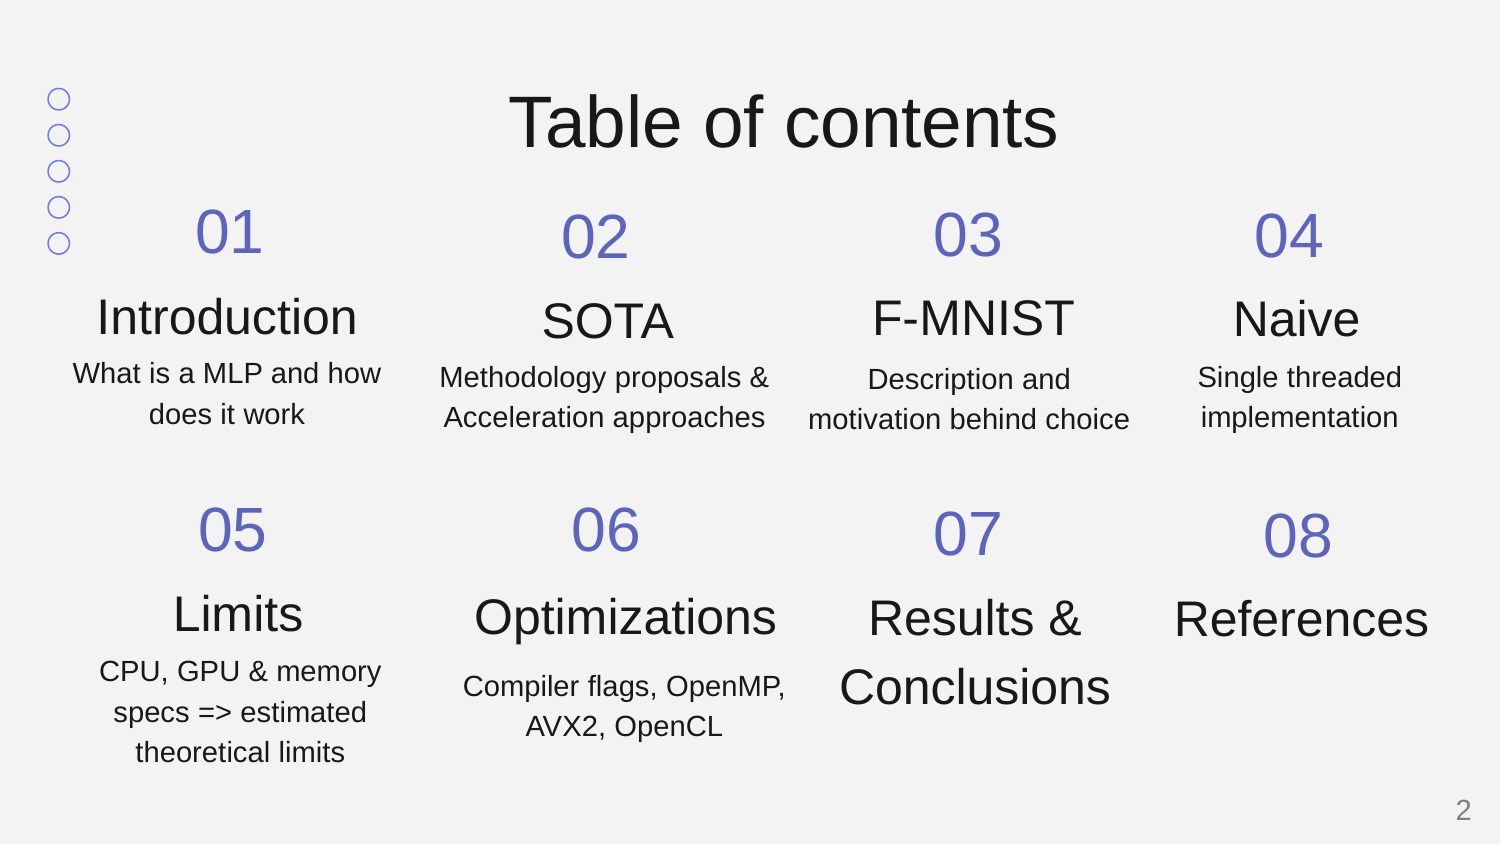

# Table of contents
01
03
04
02
Introduction
Naive
SOTA
F-MNIST
What is a MLP and how does it work
Methodology proposals & Acceleration approaches
Single threaded implementation
Description and motivation behind choice
05
06
07
08
Limits

Optimizations
References
CPU, GPU & memory specs => estimated theoretical limits
Compiler flags, OpenMP, AVX2, OpenCL
Results & Conclusions
2